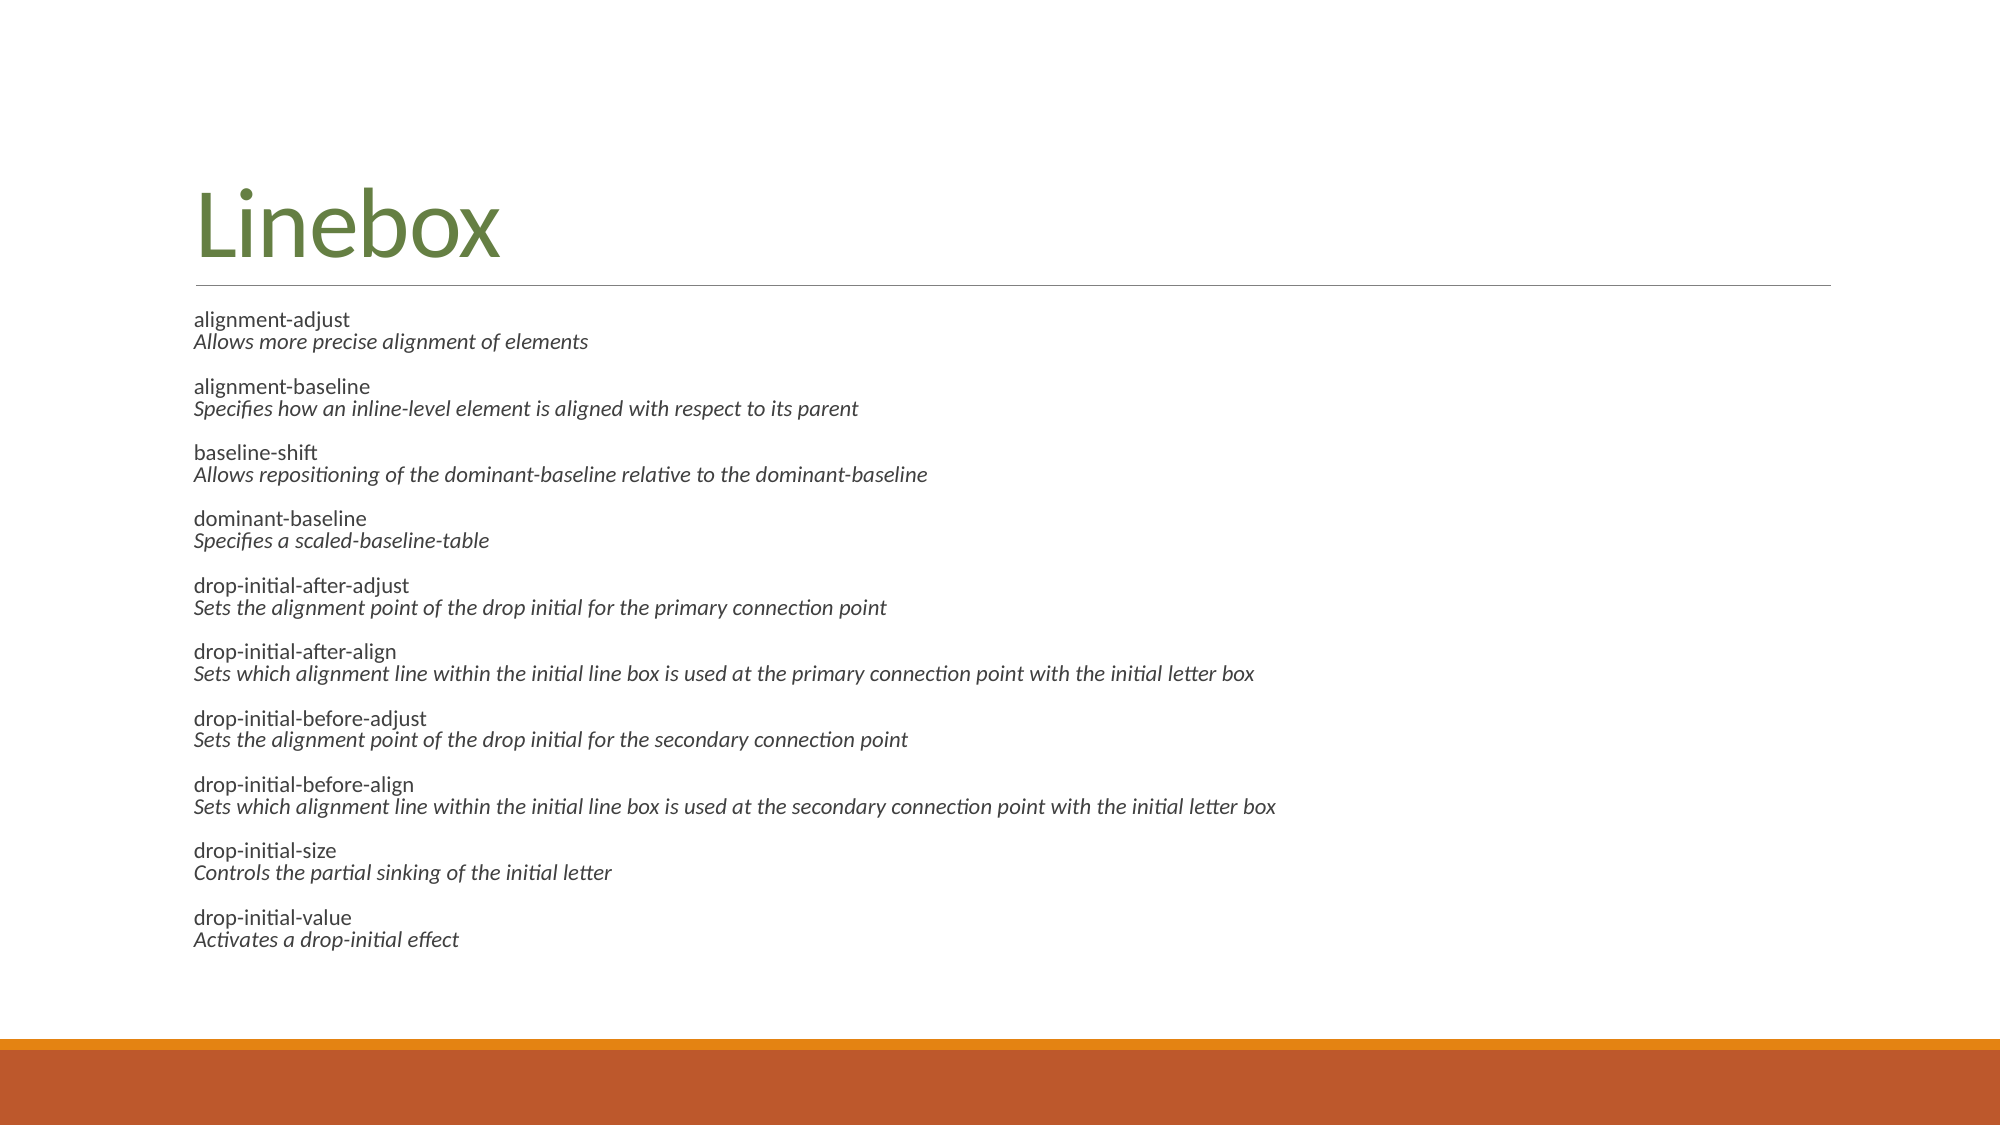

# Linebox
alignment-adjust
Allows more precise alignment of elements
alignment-baseline
Specifies how an inline-level element is aligned with respect to its parent
baseline-shift
Allows repositioning of the dominant-baseline relative to the dominant-baseline
dominant-baseline
Specifies a scaled-baseline-table
drop-initial-after-adjust
Sets the alignment point of the drop initial for the primary connection point
drop-initial-after-align
Sets which alignment line within the initial line box is used at the primary connection point with the initial letter box
drop-initial-before-adjust
Sets the alignment point of the drop initial for the secondary connection point
drop-initial-before-align
Sets which alignment line within the initial line box is used at the secondary connection point with the initial letter box
drop-initial-size
Controls the partial sinking of the initial letter
drop-initial-value
Activates a drop-initial effect